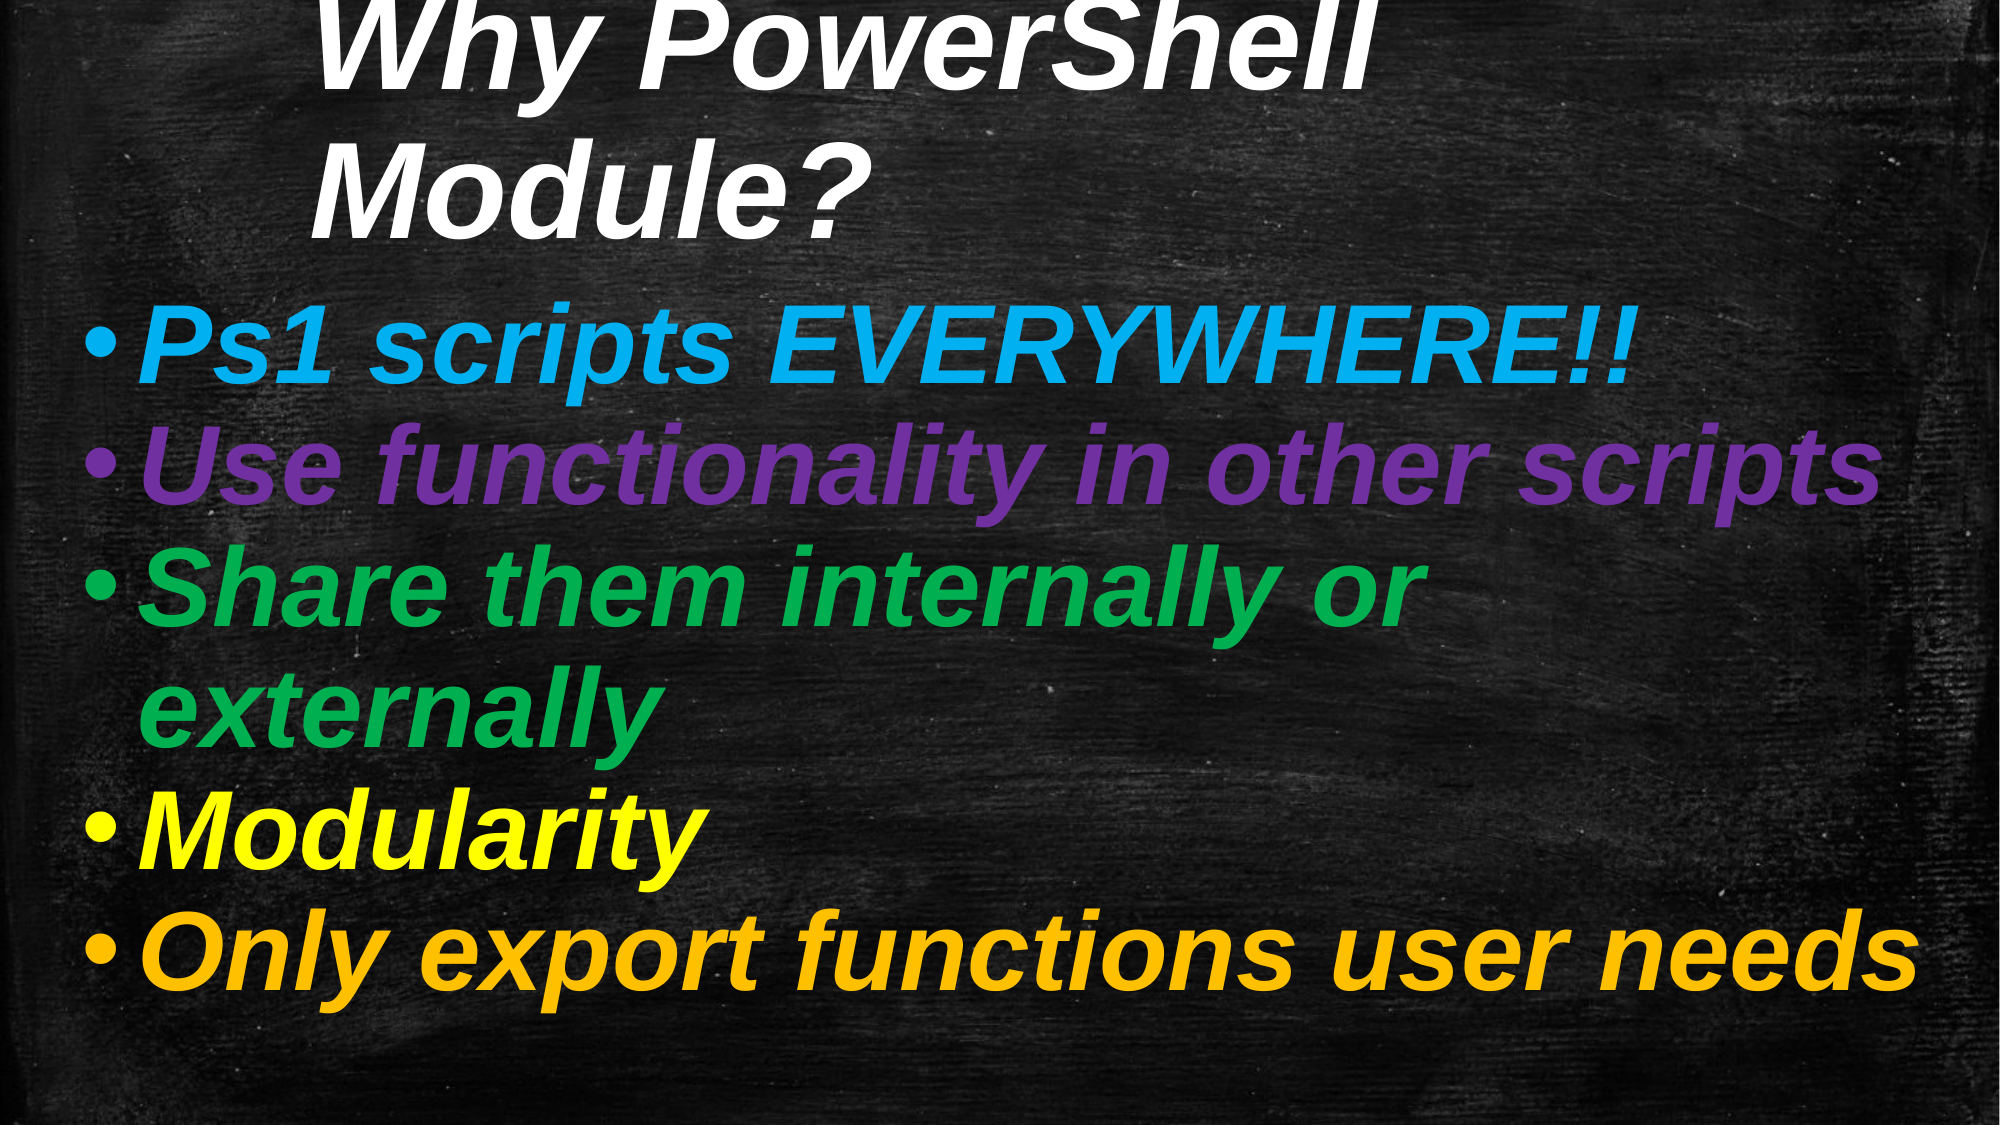

# Why PowerShell Module?
Ps1 scripts EVERYWHERE!!
Use functionality in other scripts
Share them internally or externally
Modularity
Only export functions user needs